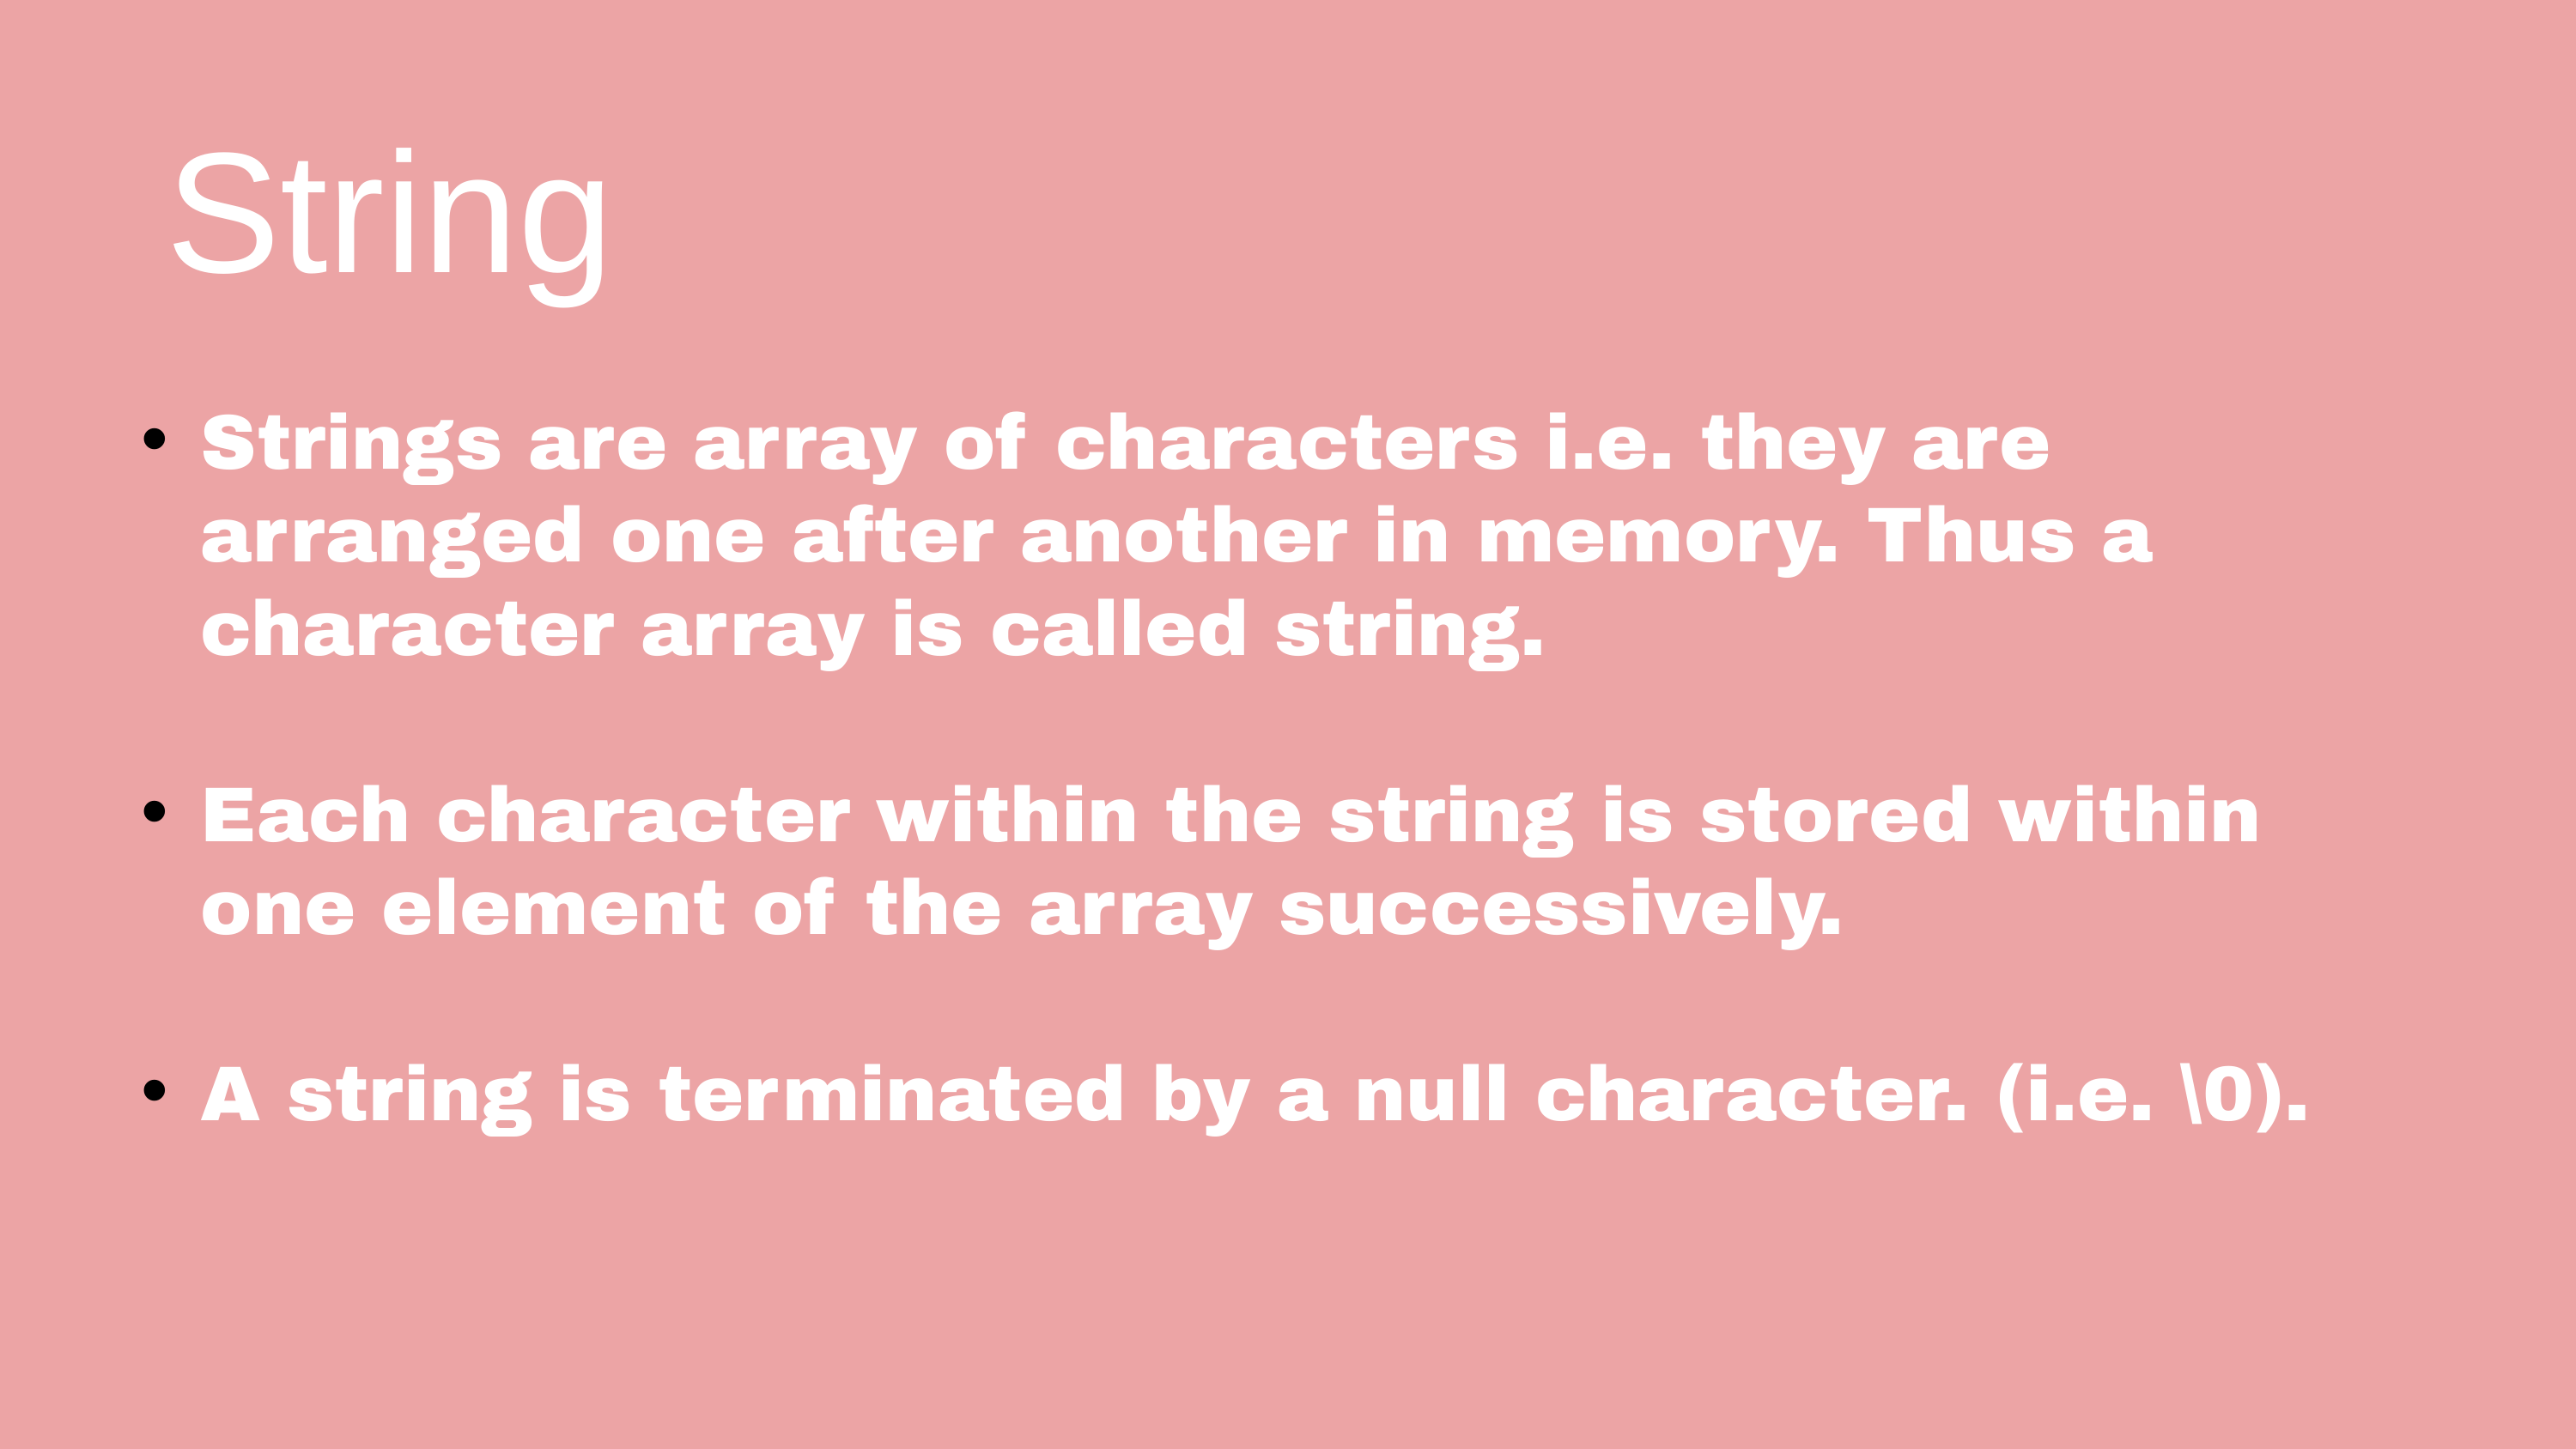

String
Strings are array of characters i.e. they are arranged one after another in memory. Thus a character array is called string.

Each character within the string is stored within one element of the array successively.

A string is terminated by a null character. (i.e. \0).